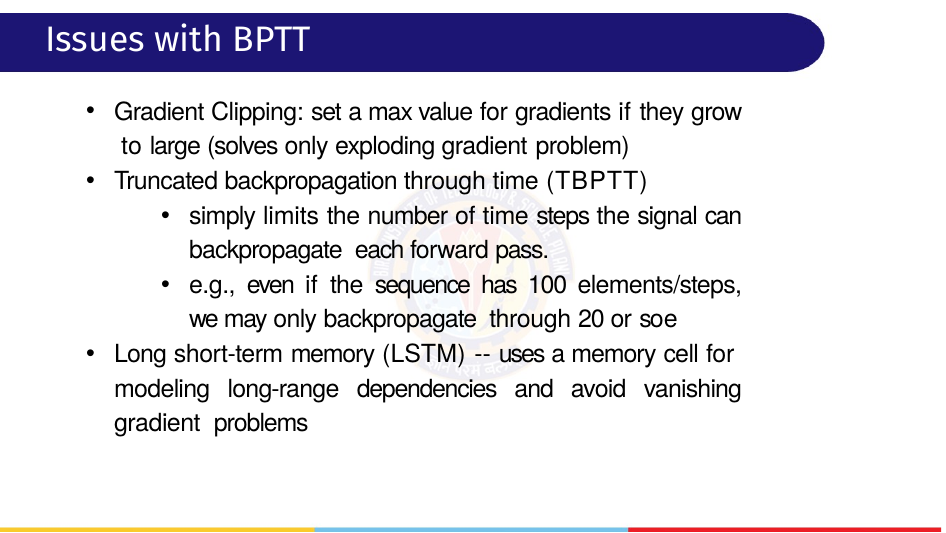

# Issues with BPTT
Gradient Clipping: set a max value for gradients if they grow  to large (solves only exploding gradient problem)
Truncated backpropagation through time (TBPTT)
simply limits the number of time steps the signal can backpropagate  each forward pass.
e.g., even if the sequence has 100 elements/steps, we may only backpropagate  through 20 or soe
Long short-term memory (LSTM) -- uses a memory cell for  modeling long-range dependencies and avoid vanishing gradient  problems